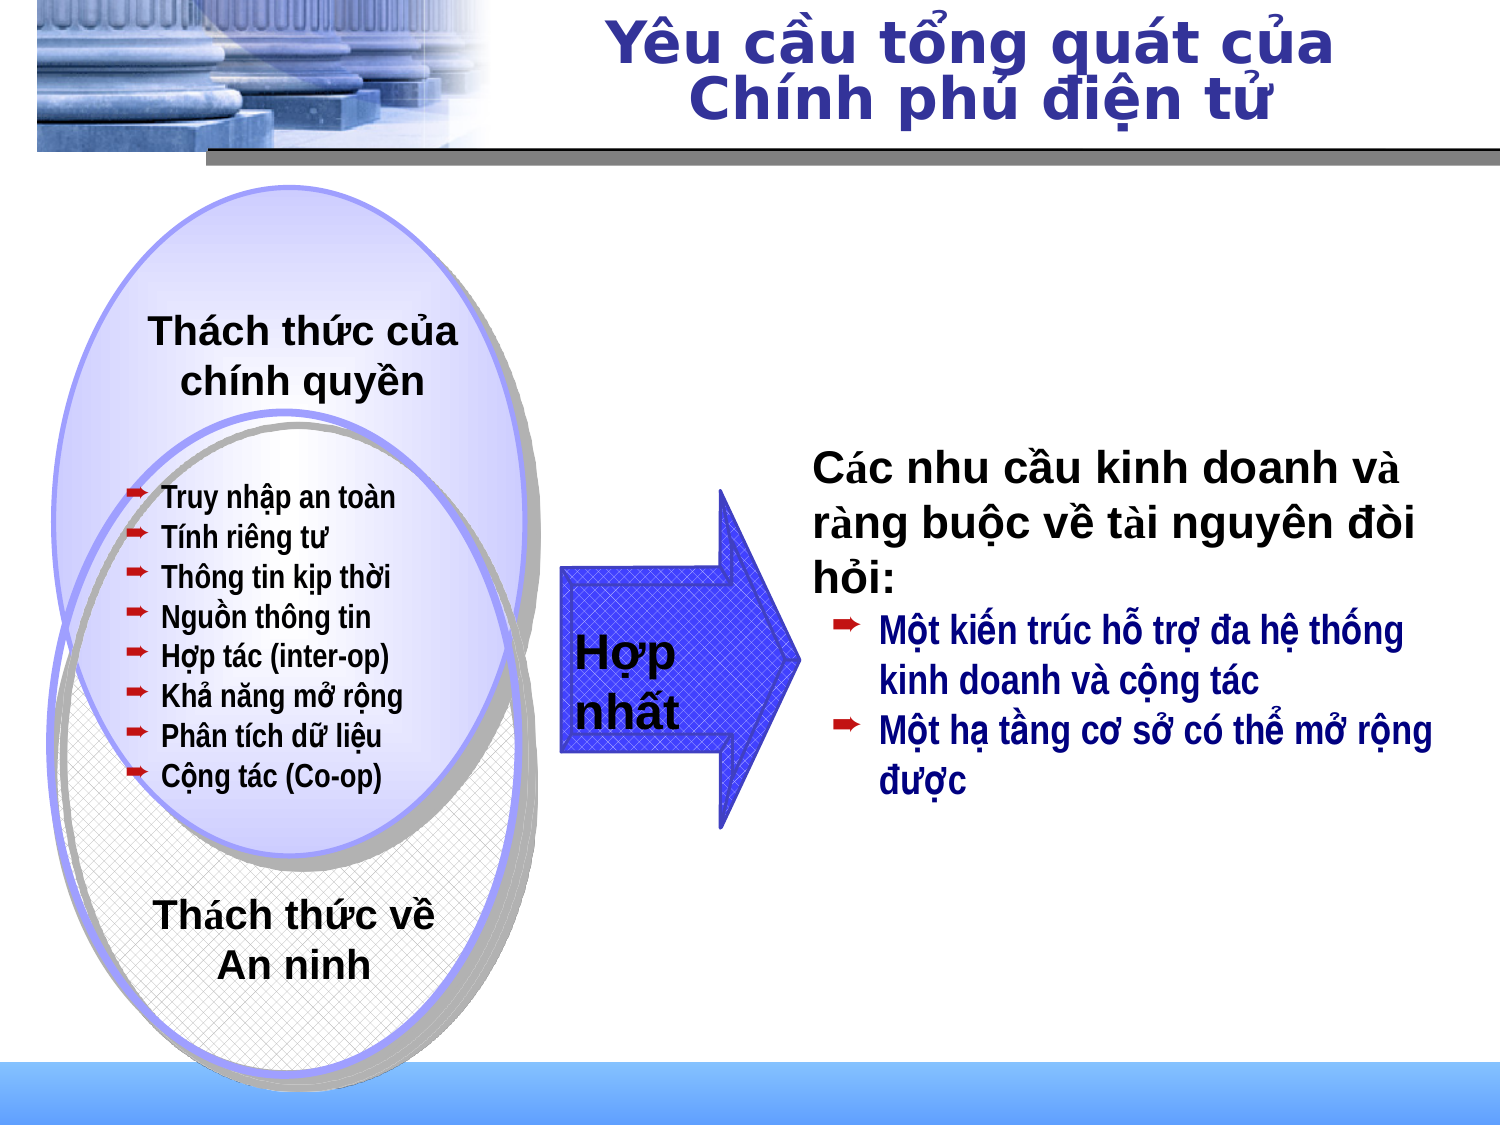

# Yêu cầu tổng quát của Chính phủ điện tử

Thách thức của chính quyền

Các nhu cầu kinh doanh và ràng buộc về tài nguyên đòi hỏi:
Một kiến trúc hỗ trợ đa hệ thống kinh doanh và cộng tác
Một hạ tầng cơ sở có thể mở rộng được

Truy nhập an toàn
Tính riêng tư
Thông tin kịp thời
Nguồn thông tin
Hợp tác (inter-op)
Khả năng mở rộng
Phân tích dữ liệu
Cộng tác (Co-op)

Hợp nhất
Thách thức về An ninh